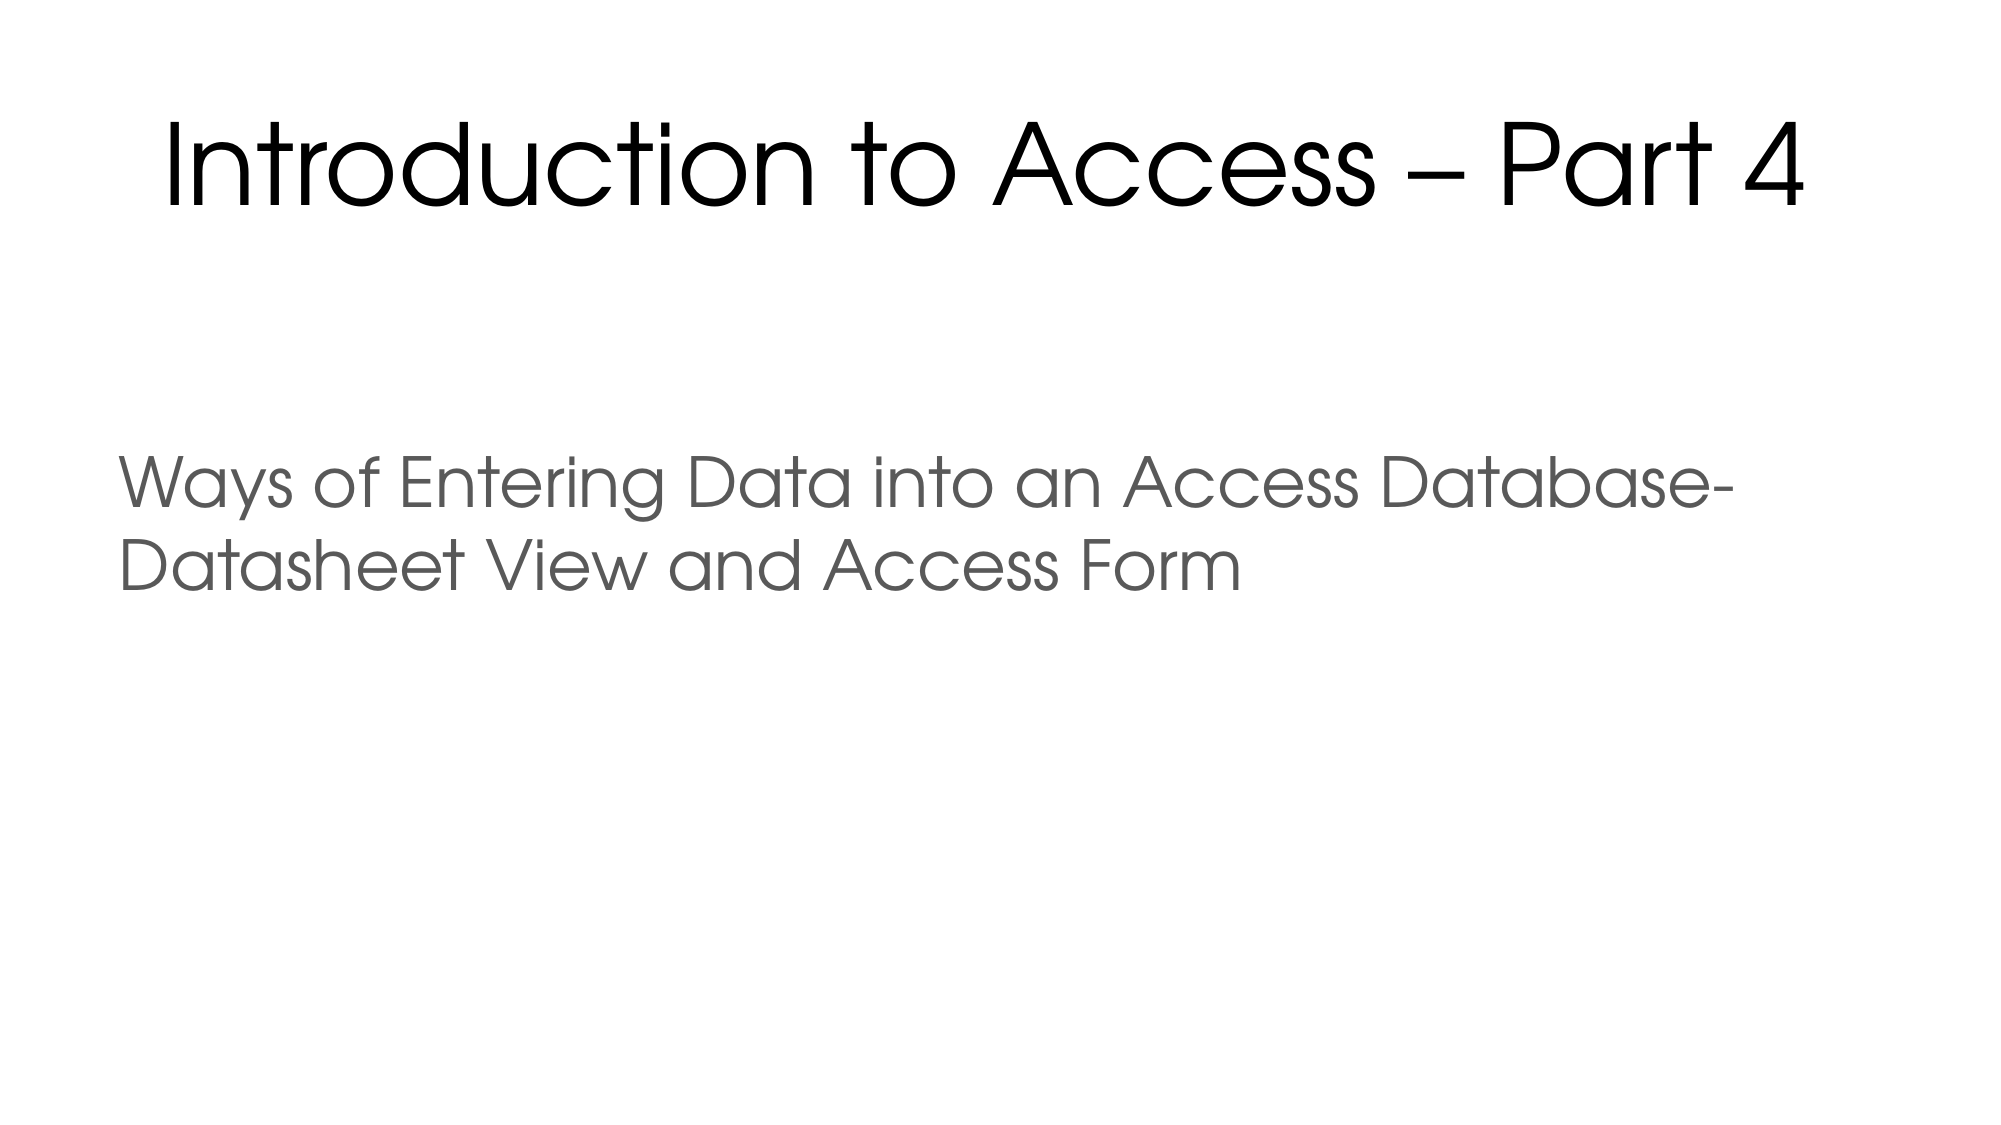

# Introduction to Access – Part 4

Ways of Entering Data into an Access Database-   Datasheet View and Access Form